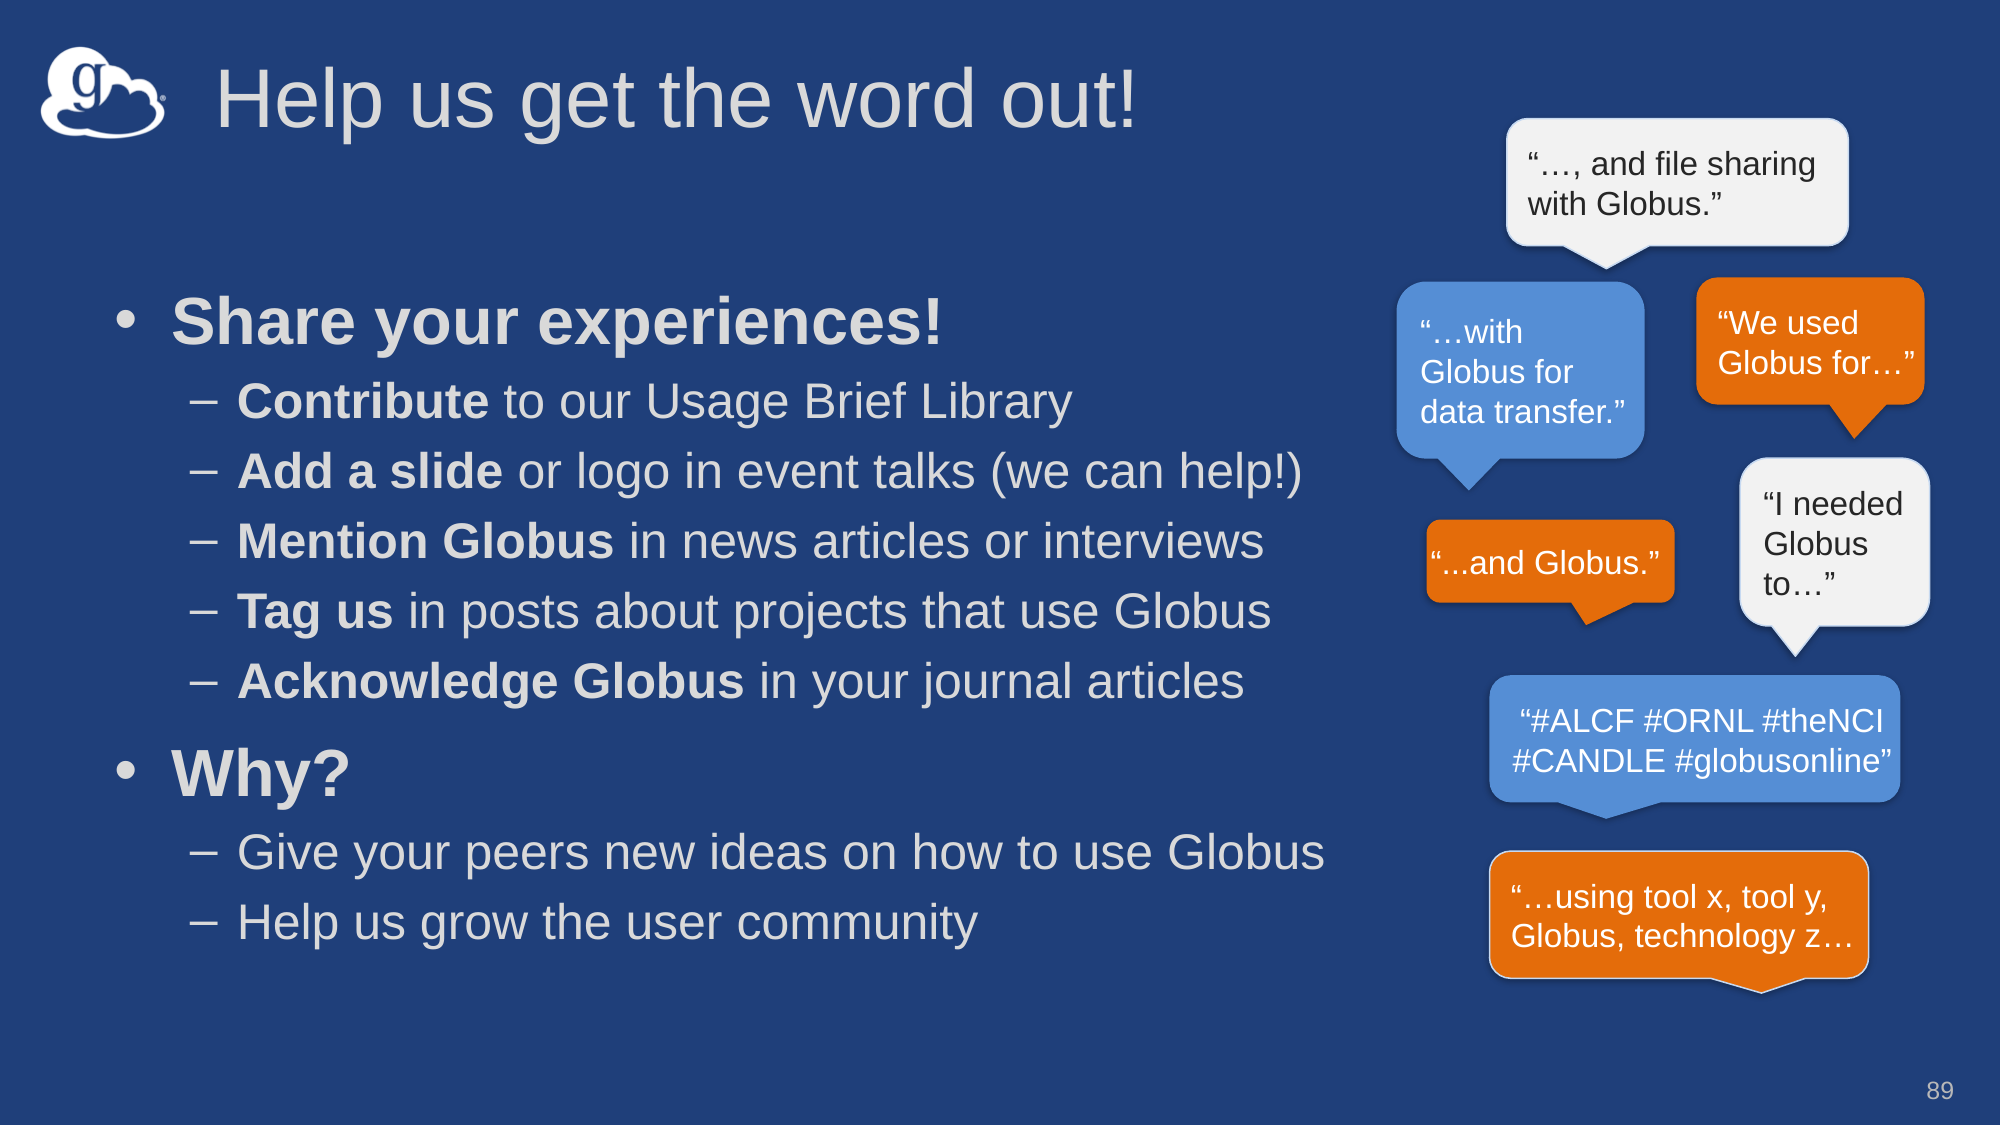

# Help us get the word out!
“…, and file sharing with Globus.”
Share your experiences!
Contribute to our Usage Brief Library
Add a slide or logo in event talks (we can help!)
Mention Globus in news articles or interviews
Tag us in posts about projects that use Globus
Acknowledge Globus in your journal articles
Why?
Give your peers new ideas on how to use Globus
Help us grow the user community
“We used Globus for…”
“…with Globus for data transfer.”
“I needed Globus to…”
“...and Globus.”
“#ALCF #ORNL #theNCI #CANDLE #globusonline”
“…using tool x, tool y, Globus, technology z…
89